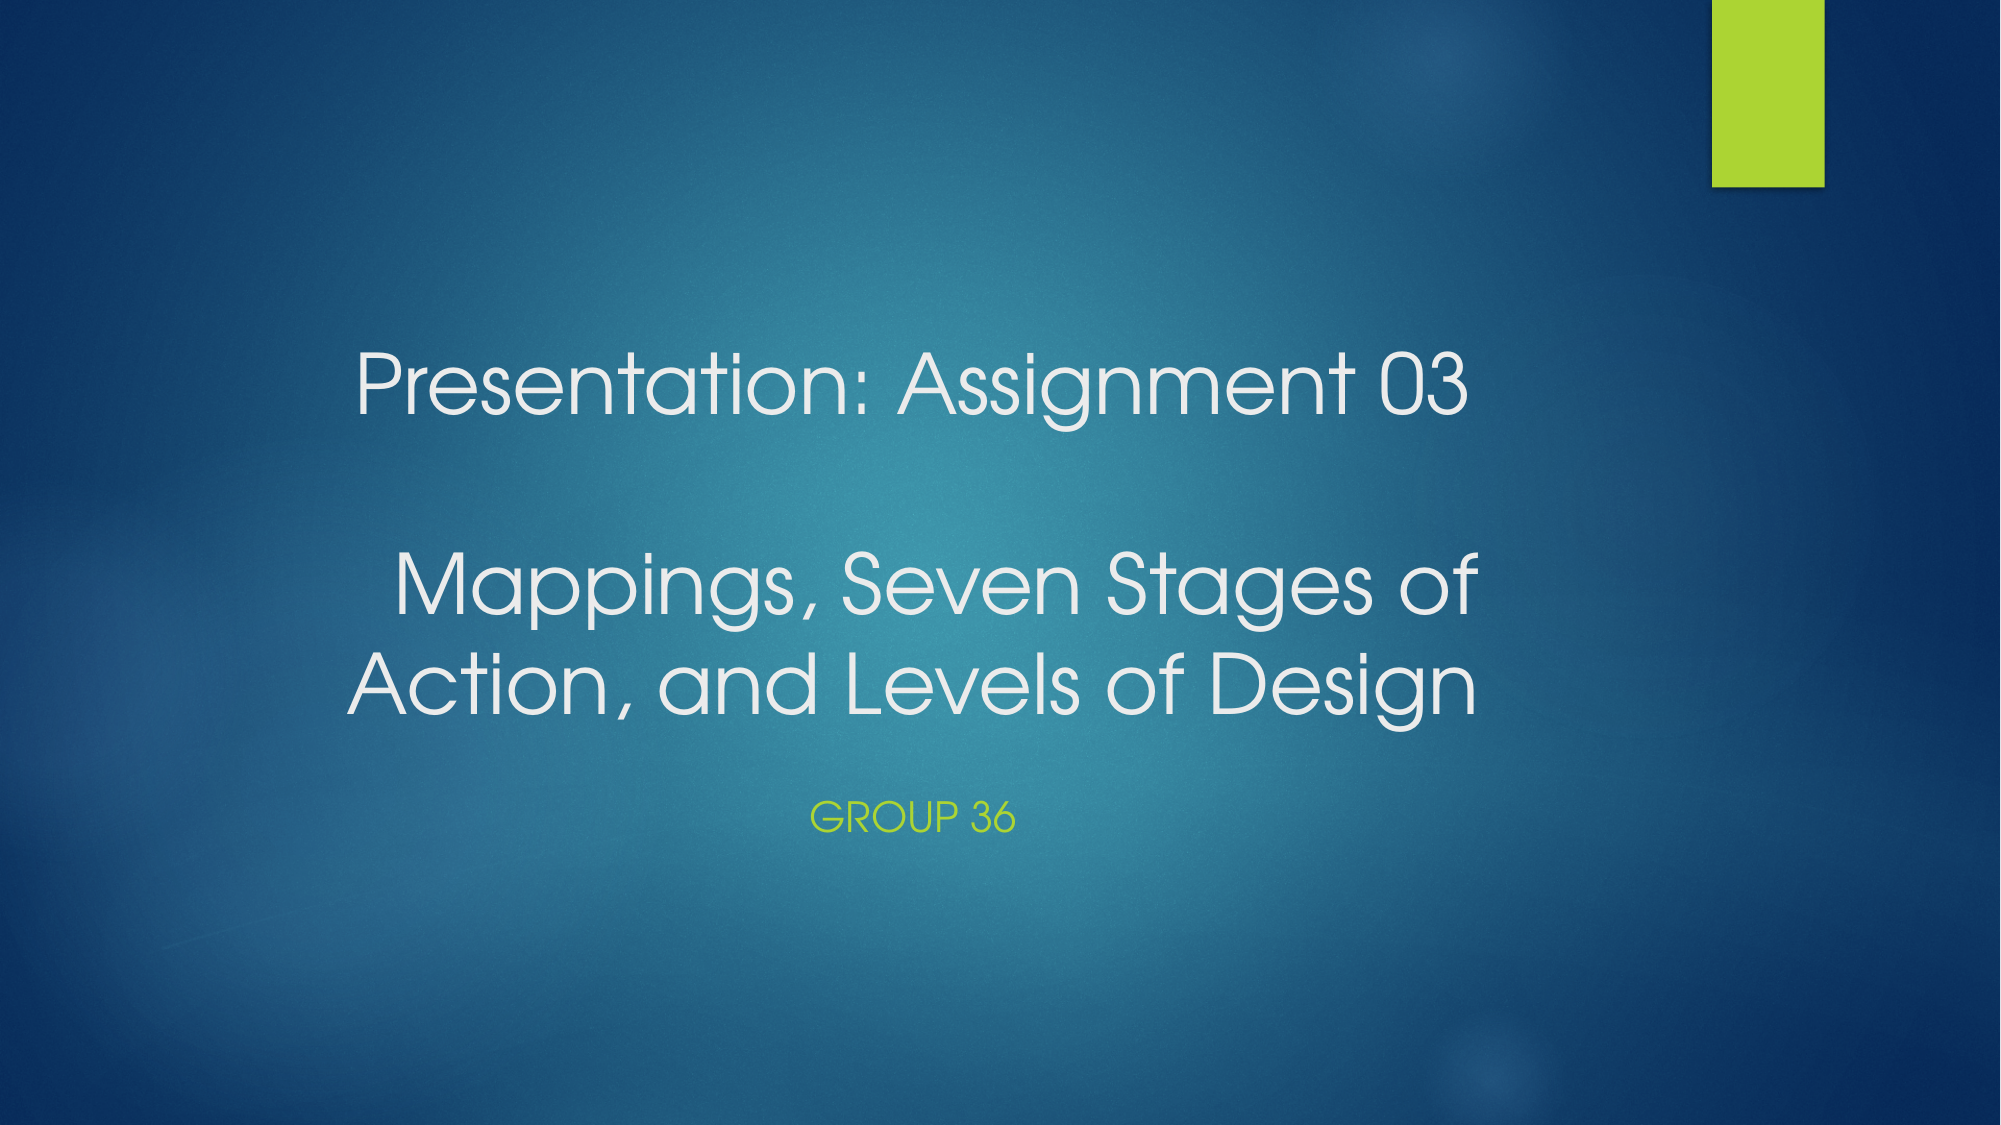

# Presentation: Assignment 03   Mappings, Seven Stages of Action, and Levels of Design

Group 36